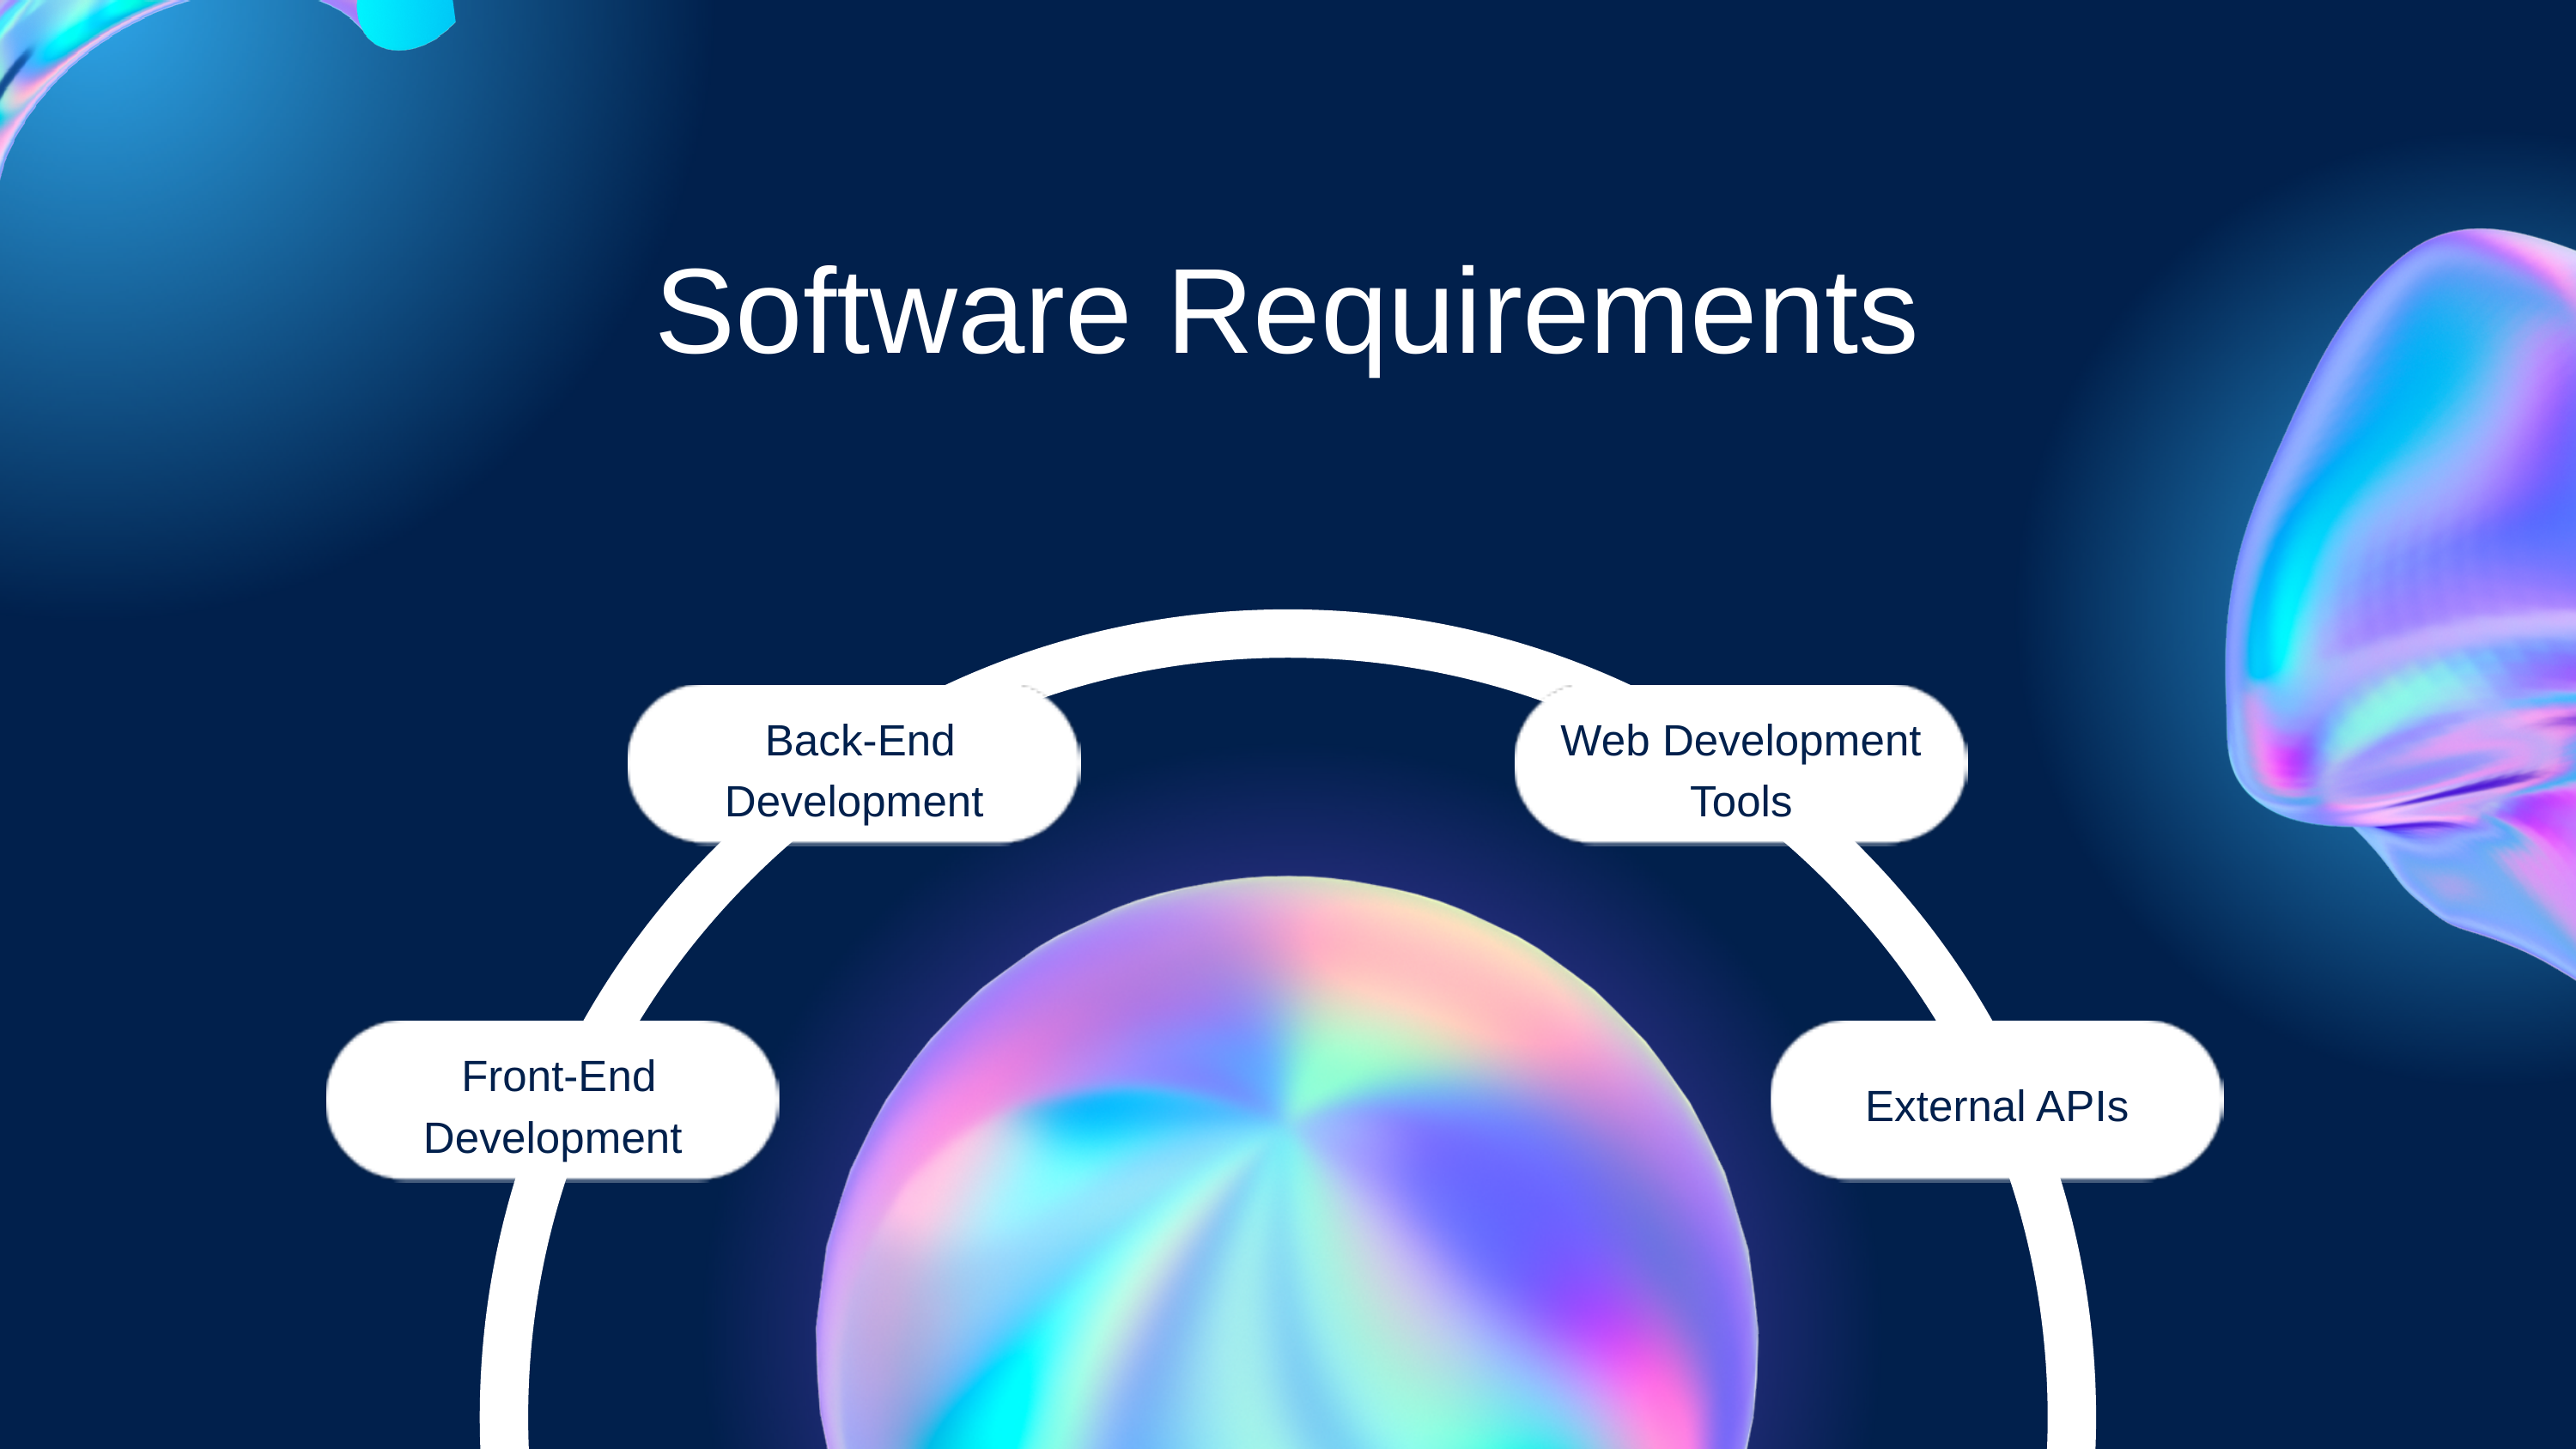

Software Requirements

 Back-End Development
Web Development Tools

 Front-End Development
External APIs